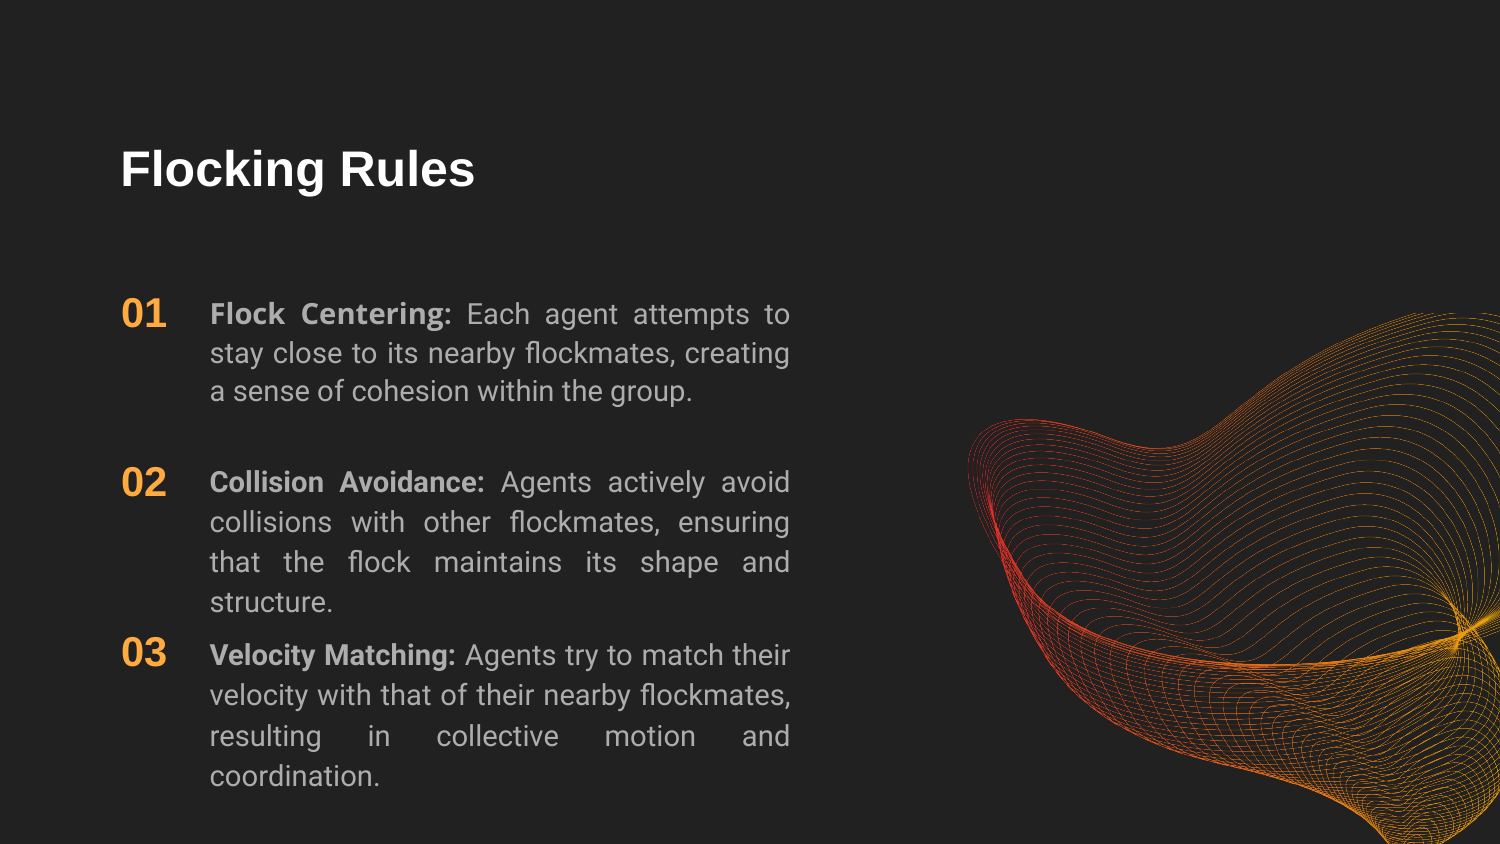

# Flocking Rules
Flock Centering: Each agent attempts to stay close to its nearby flockmates, creating a sense of cohesion within the group.
Collision Avoidance: Agents actively avoid collisions with other flockmates, ensuring that the flock maintains its shape and structure.

Velocity Matching: Agents try to match their velocity with that of their nearby flockmates, resulting in collective motion and coordination.